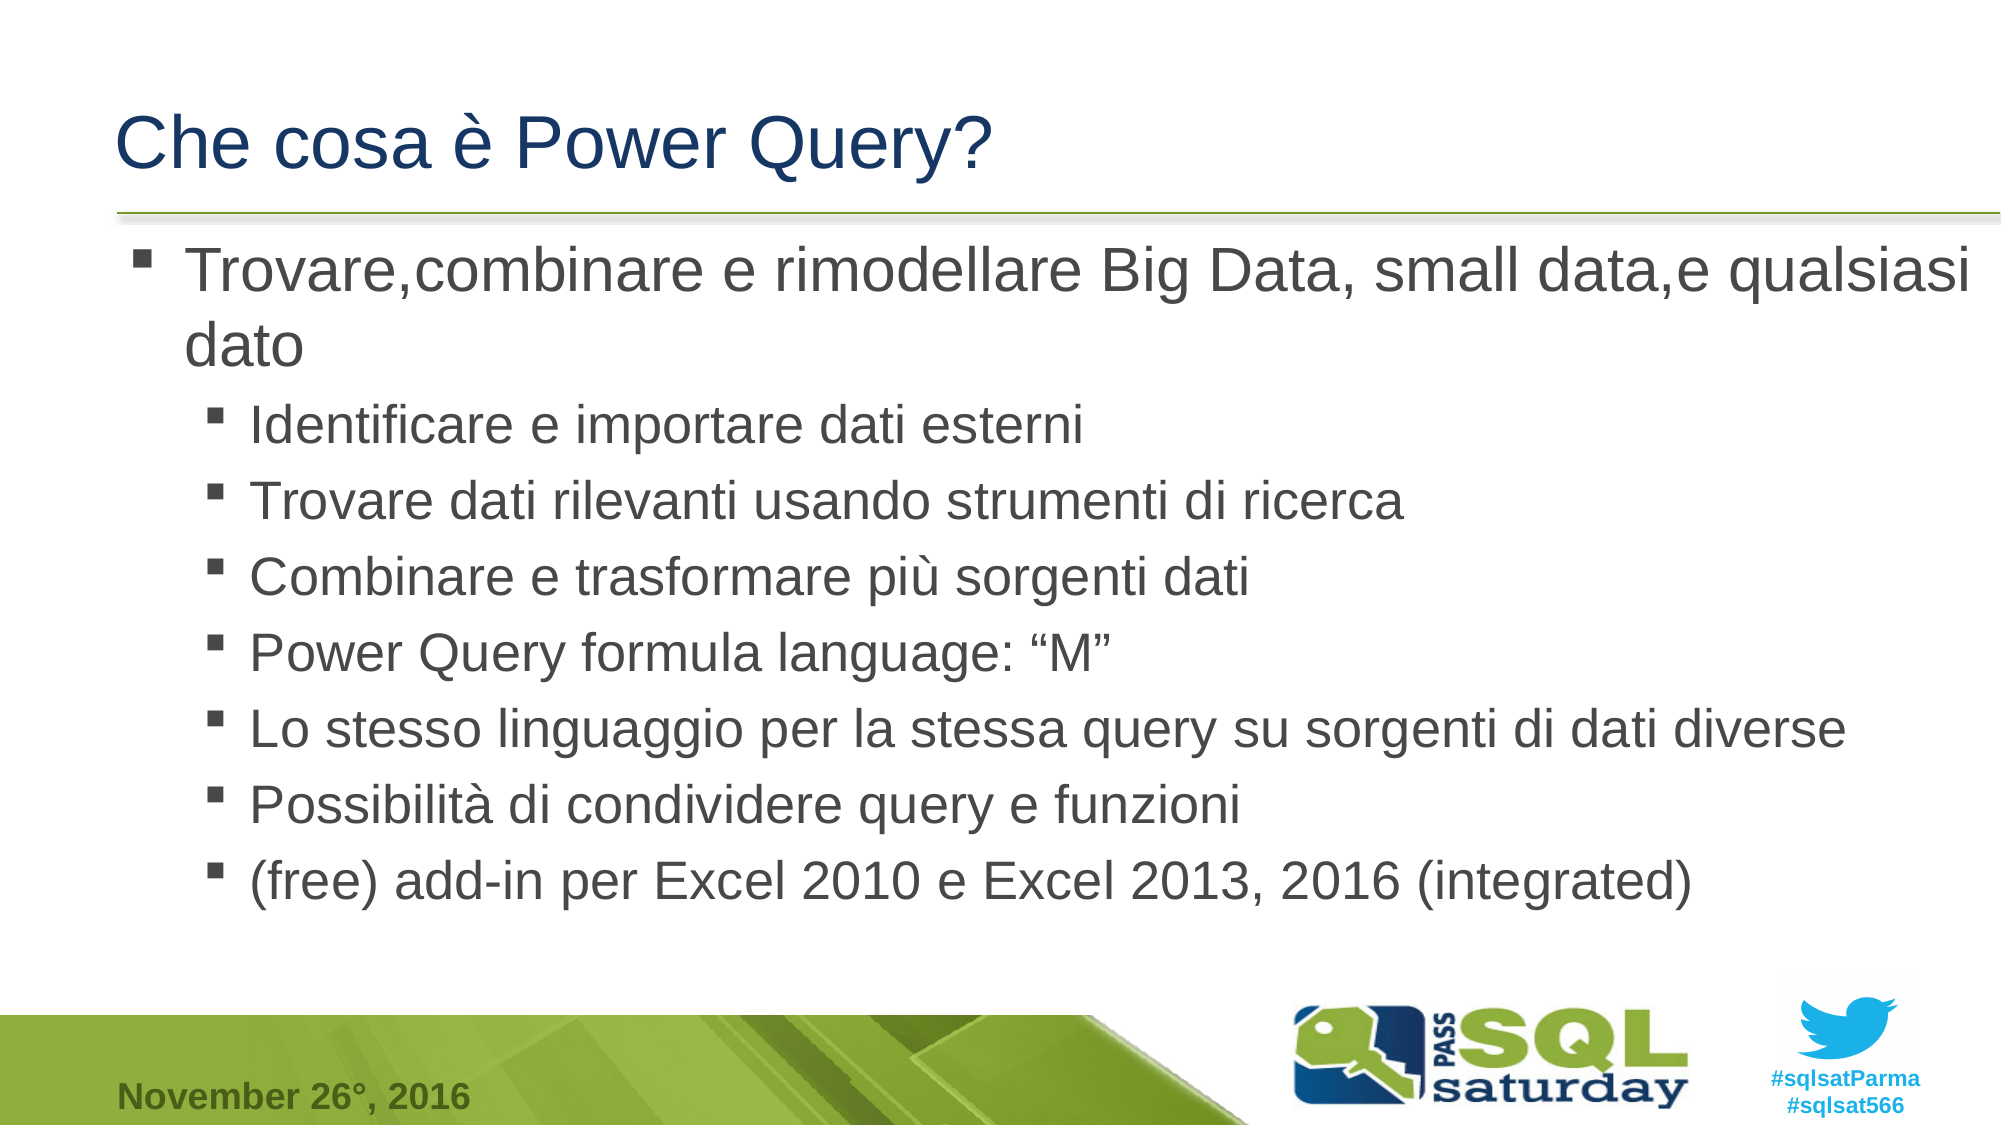

# Che cosa è Power Query?
Trovare,combinare e rimodellare Big Data, small data,e qualsiasi dato
Identificare e importare dati esterni
Trovare dati rilevanti usando strumenti di ricerca
Combinare e trasformare più sorgenti dati
Power Query formula language: “M”
Lo stesso linguaggio per la stessa query su sorgenti di dati diverse
Possibilità di condividere query e funzioni
(free) add-in per Excel 2010 e Excel 2013, 2016 (integrated)